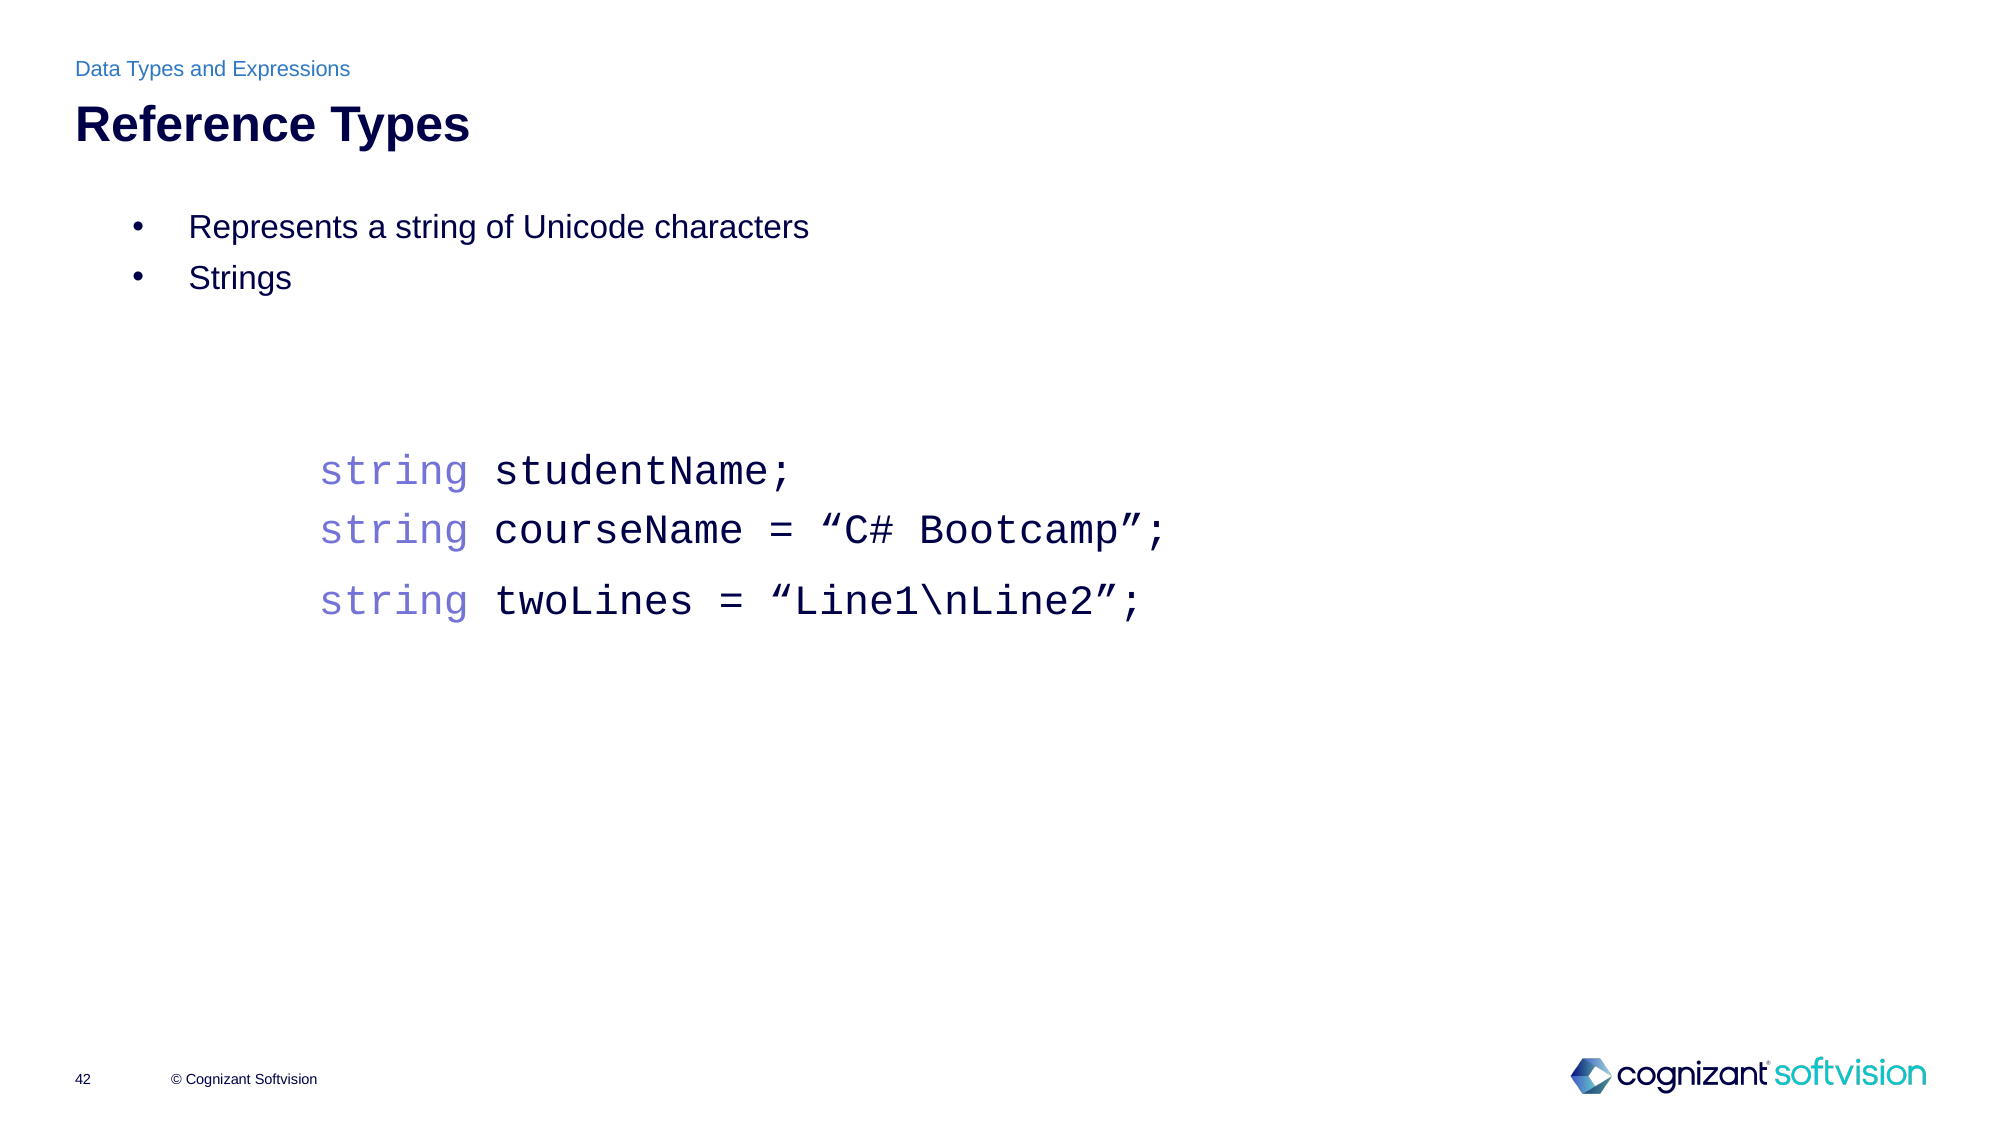

Data Types and Expressions
# Reference Types
Represents a string of Unicode characters
Strings

string studentName;
string courseName = “C# Bootcamp”;
string twoLines = “Line1\nLine2”;

© Cognizant Softvision
42